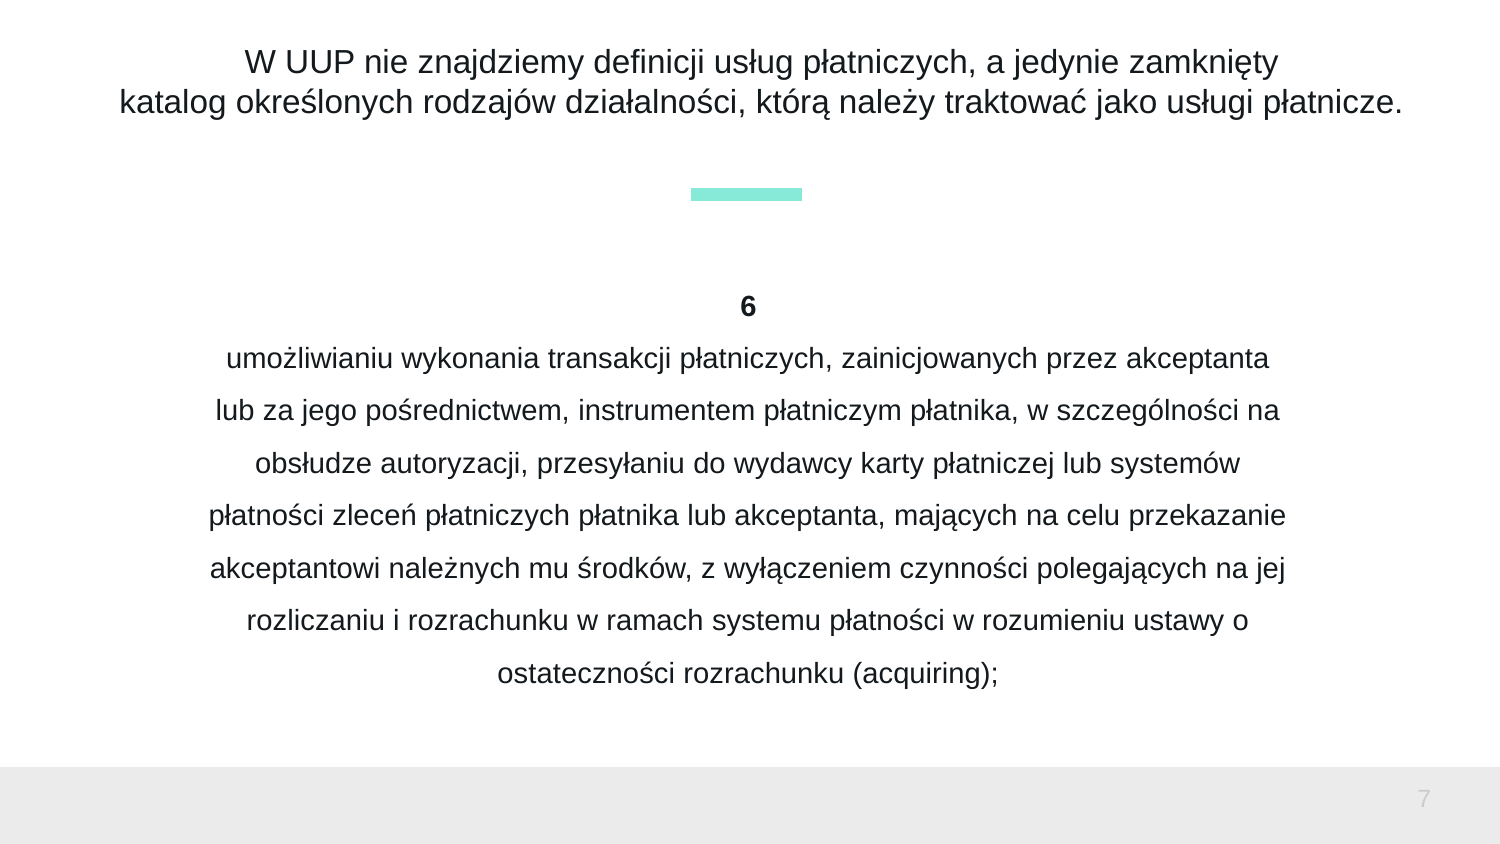

# W UUP nie znajdziemy definicji usług płatniczych, a jedynie zamknięty katalog określonych rodzajów działalności, którą należy traktować jako usługi płatnicze.
6
umożliwianiu wykonania transakcji płatniczych, zainicjowanych przez akceptanta lub za jego pośrednictwem, instrumentem płatniczym płatnika, w szczególności na obsłudze autoryzacji, przesyłaniu do wydawcy karty płatniczej lub systemów płatności zleceń płatniczych płatnika lub akceptanta, mających na celu przekazanie akceptantowi należnych mu środków, z wyłączeniem czynności polegających na jej rozliczaniu i rozrachunku w ramach systemu płatności w rozumieniu ustawy o ostateczności rozrachunku (acquiring);
7